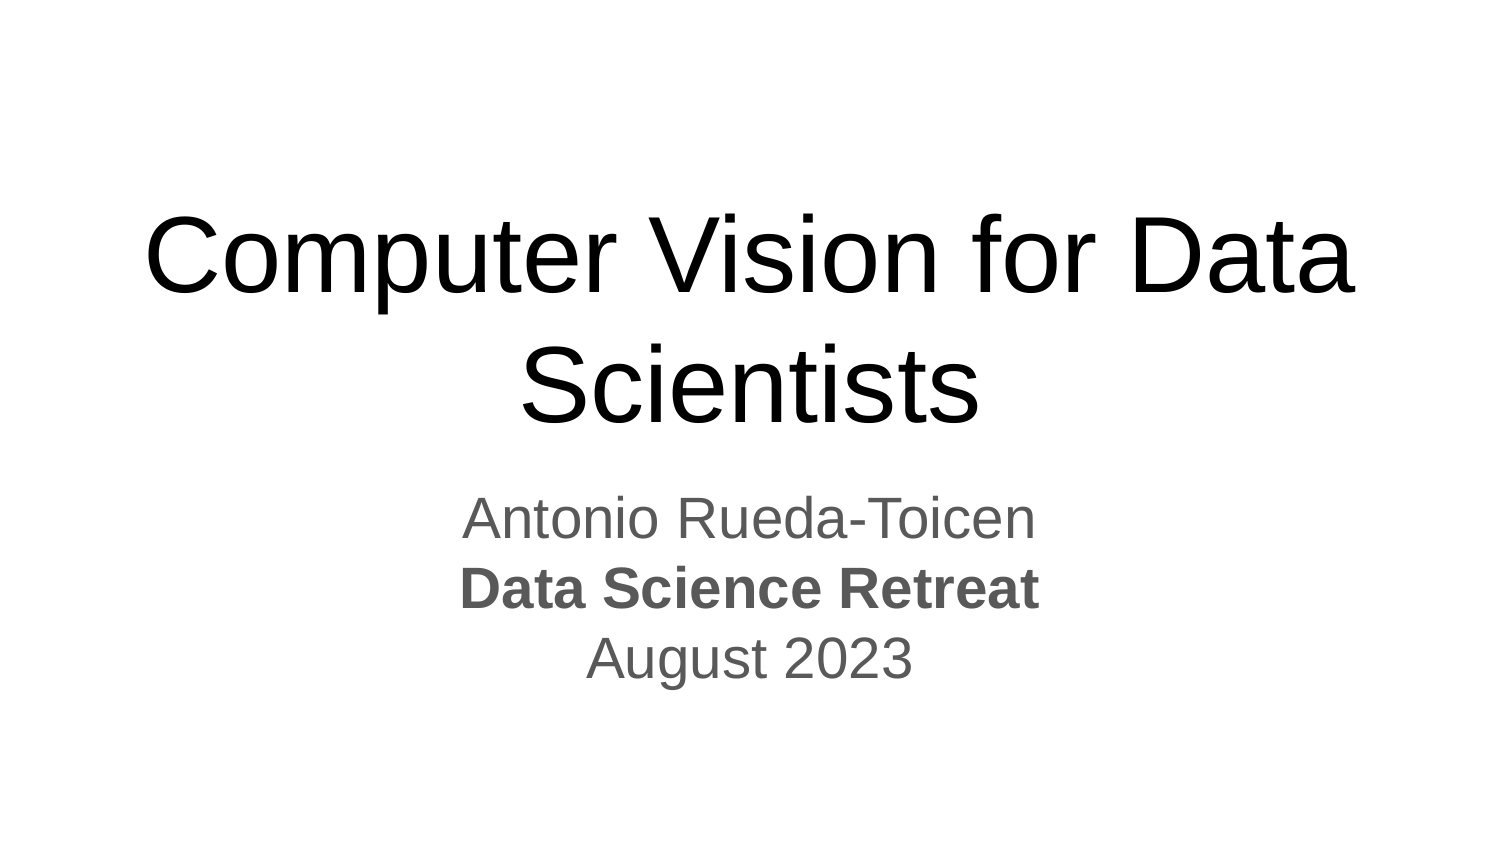

# Computer Vision for Data Scientists
Antonio Rueda-Toicen
Data Science Retreat
August 2023